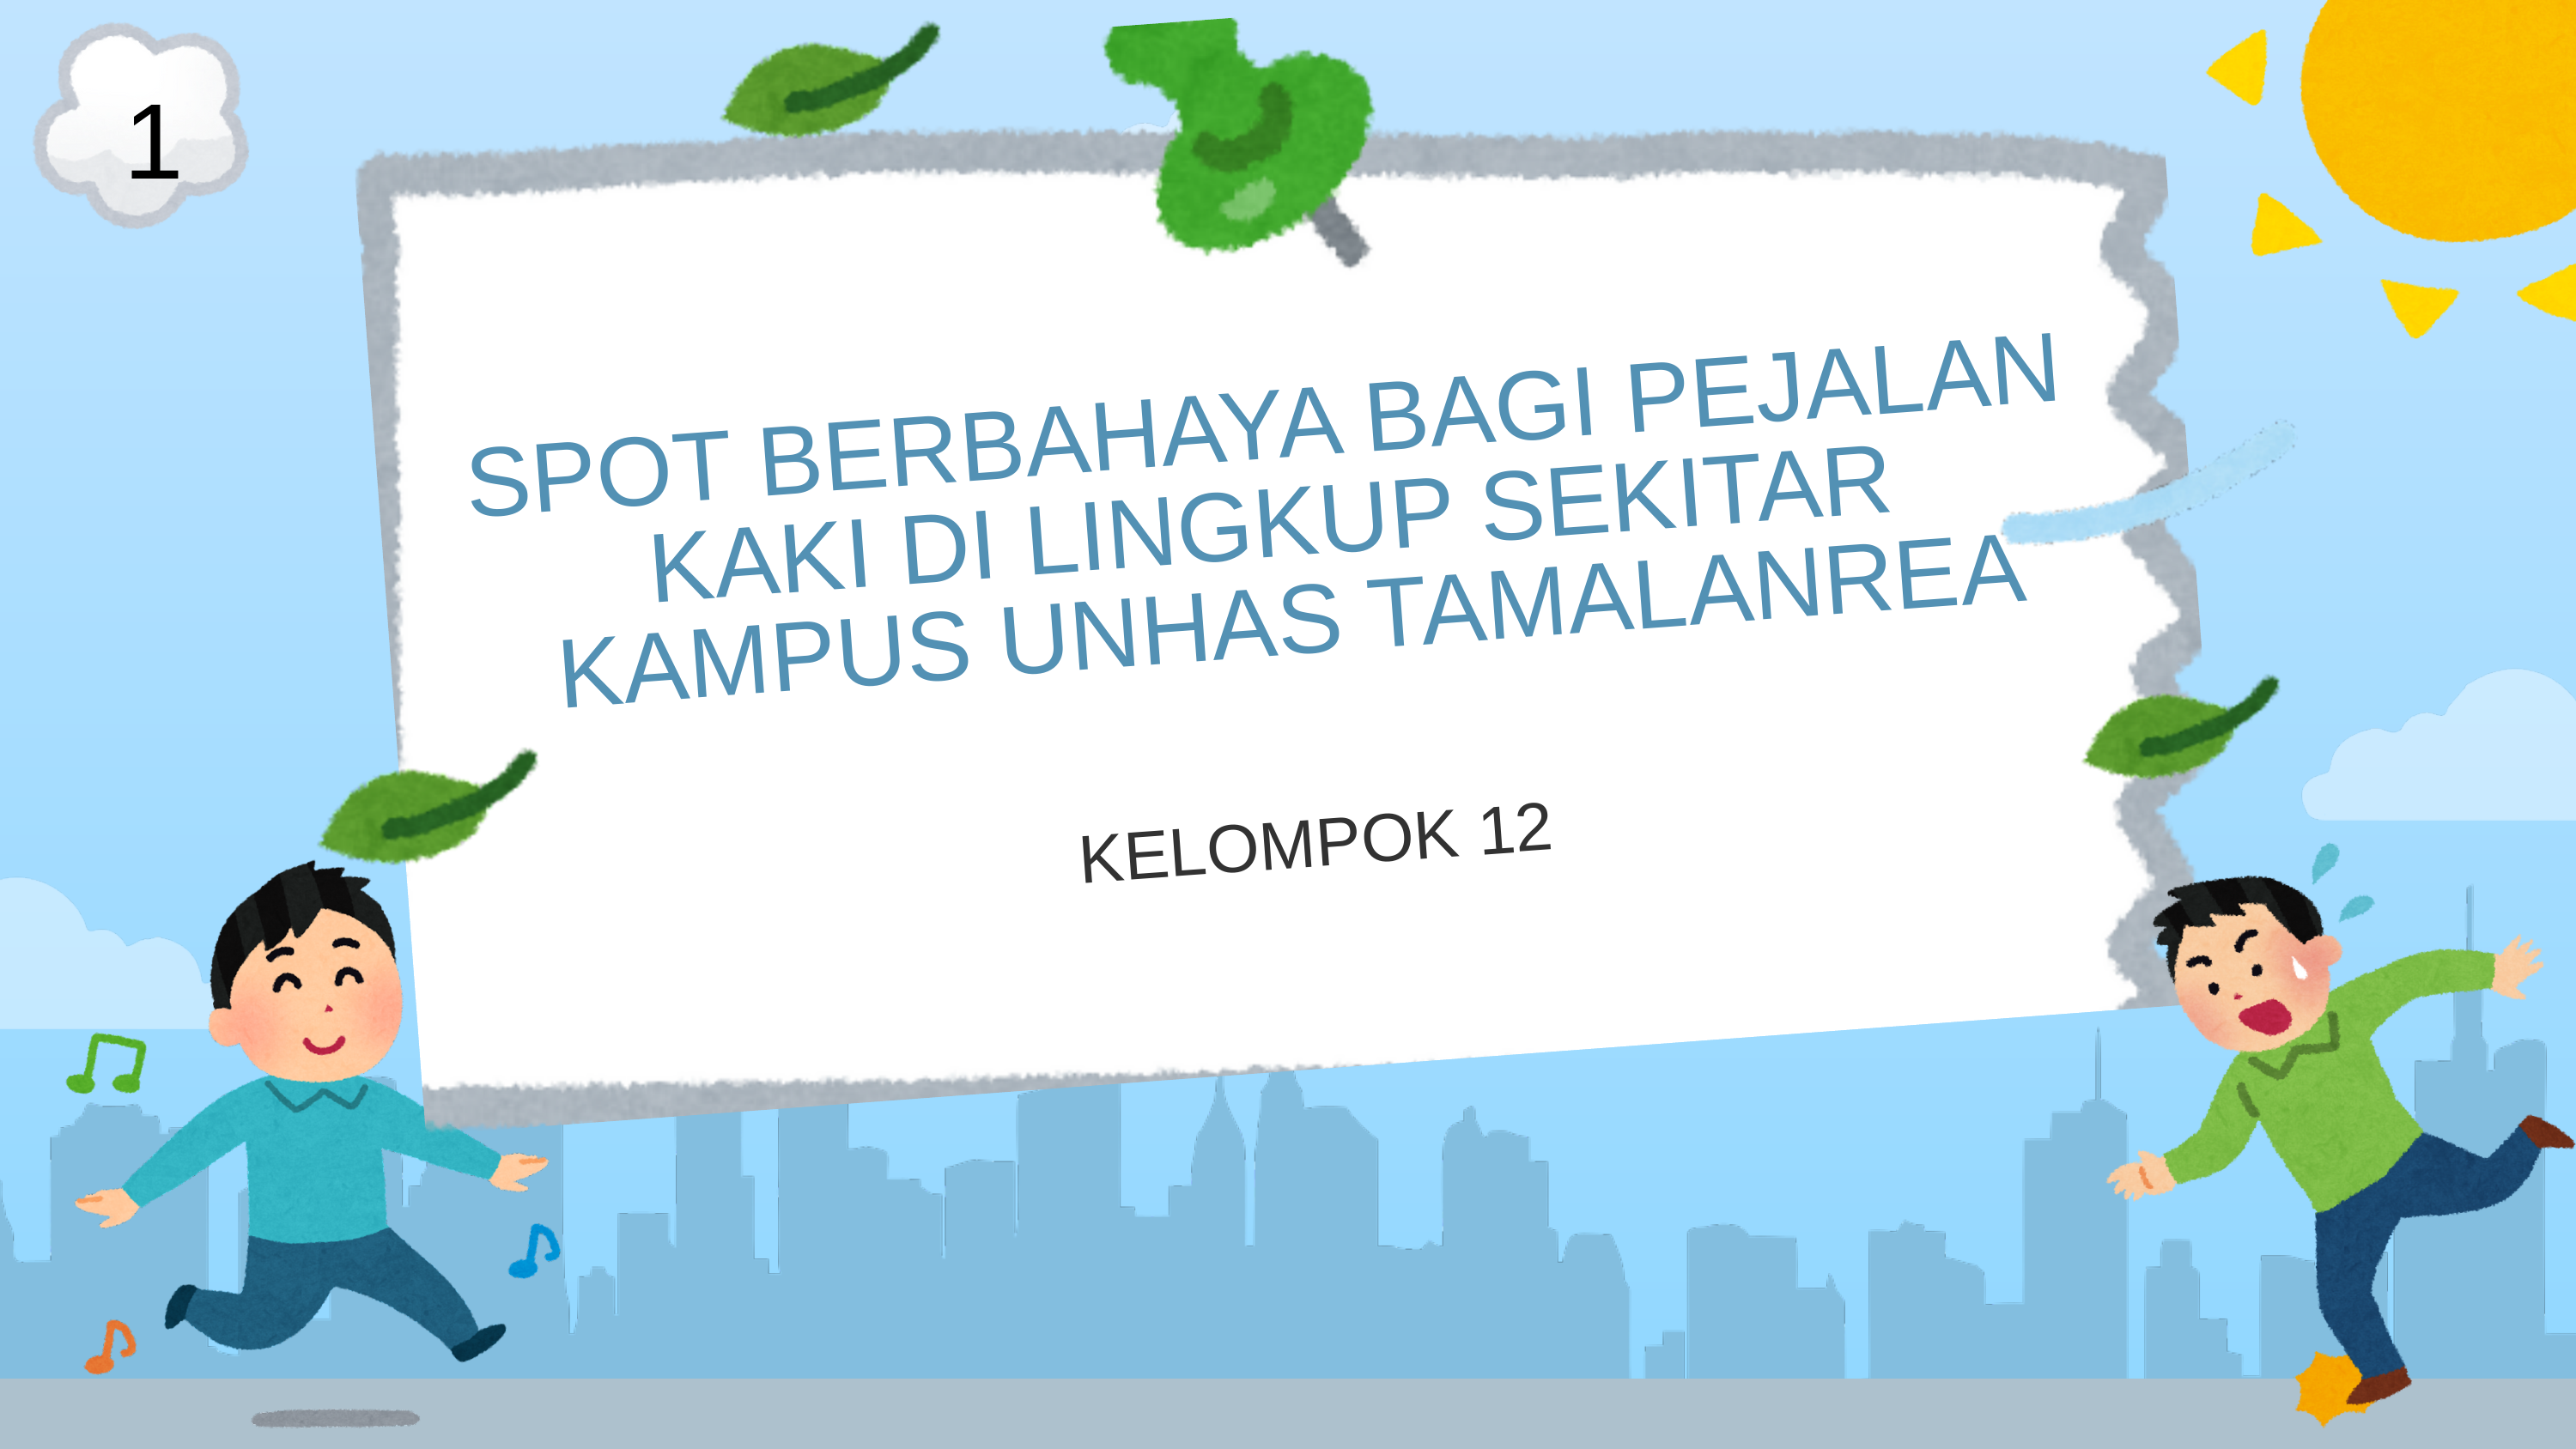

1

SPOT BERBAHAYA BAGI PEJALAN
KAKI DI LINGKUP SEKITAR
KAMPUS UNHAS TAMALANREA

KELOMPOK 12